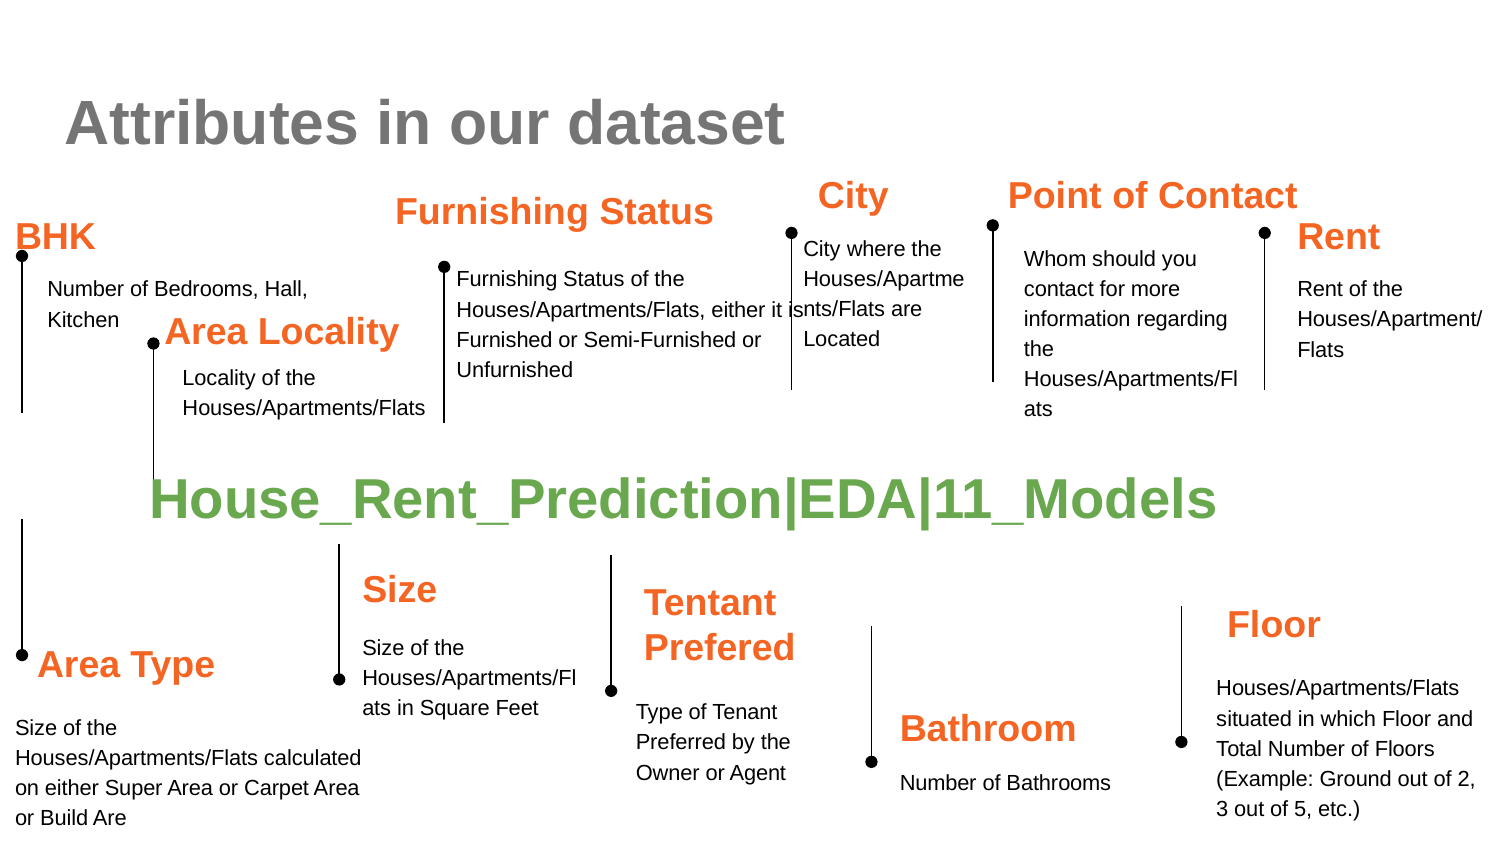

# Attributes in our dataset
Point of Contact
City
Furnishing Status
BHK
Rent
City where the Houses/Apartments/Flats are Located

Whom should you contact for more information regarding the Houses/Apartments/Flats
Furnishing Status of the Houses/Apartments/Flats, either it is Furnished or Semi-Furnished or Unfurnished
Rent of the Houses/Apartment/Flats
Number of Bedrooms, Hall, Kitchen

Area Locality
Locality of the Houses/Apartments/Flats

House_Rent_Prediction|EDA|11_Models

Size
Tentant Prefered
Floor
Size of the Houses/Apartments/Flats in Square Feet
Area Type
Houses/Apartments/Flats situated in which Floor and Total Number of Floors (Example: Ground out of 2, 3 out of 5, etc.)
Type of Tenant Preferred by the Owner or Agent
Size of the Houses/Apartments/Flats calculated on either Super Area or Carpet Area or Build Are
Bathroom
Number of Bathrooms